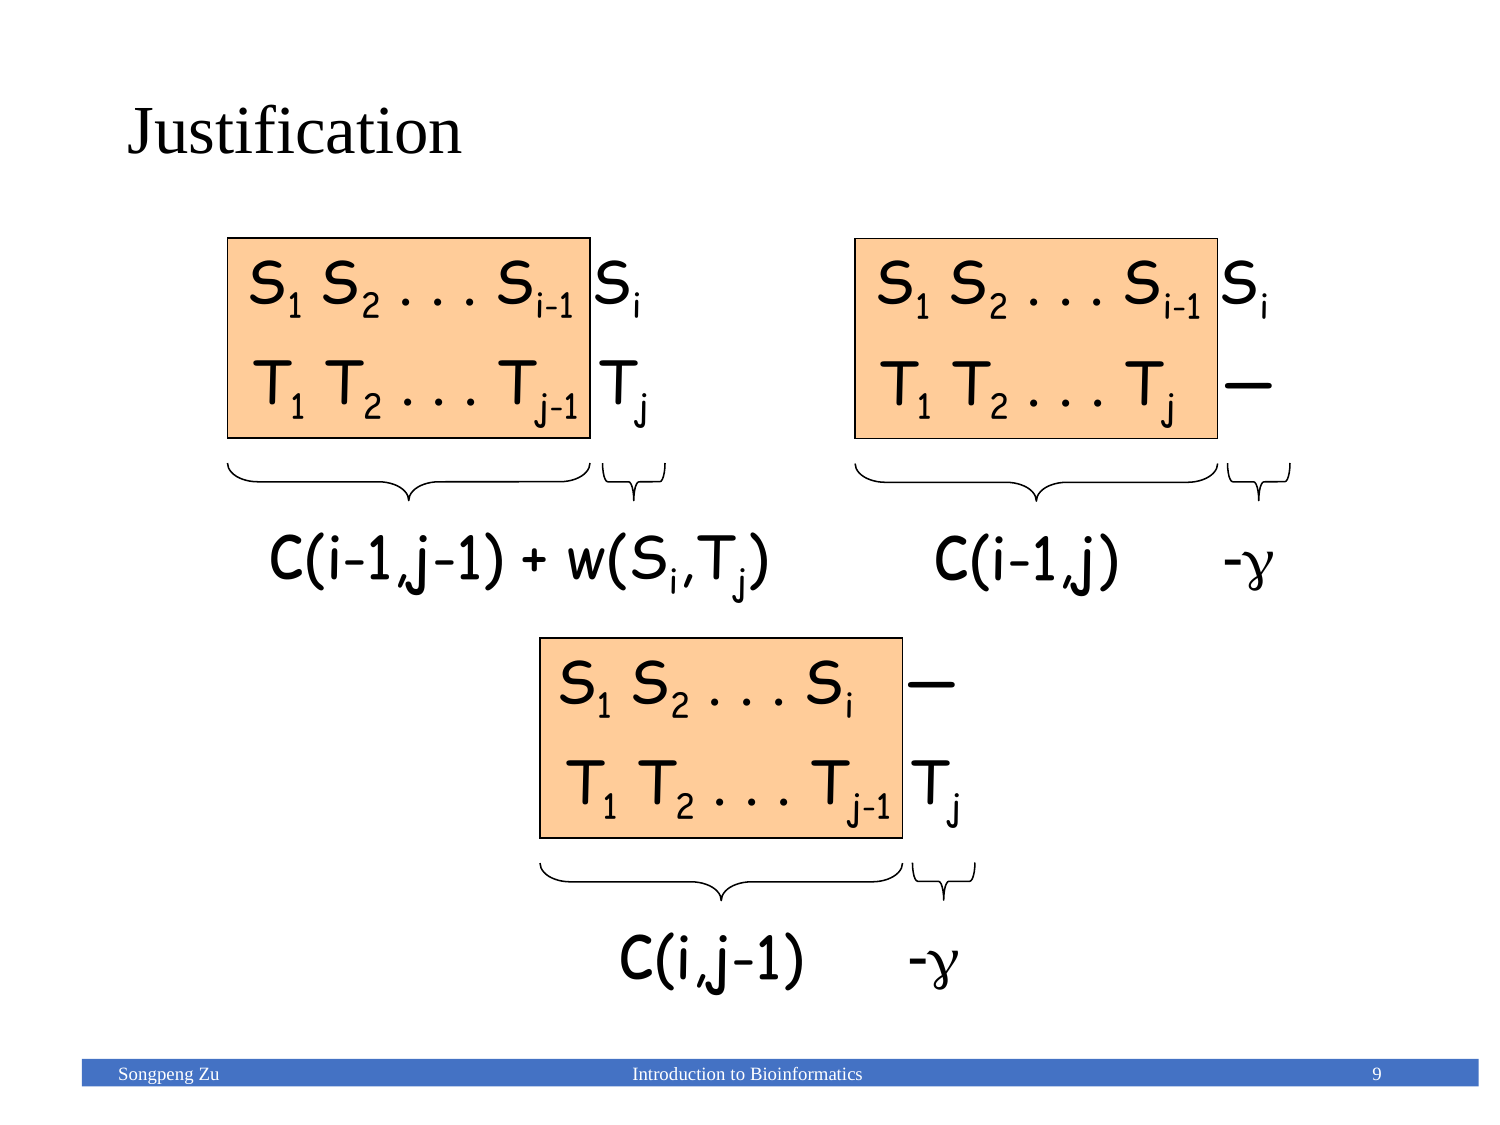

# Justification
S1 S2 . . . Si-1 Si

T1 T2 . . . Tj-1 Tj
S1 S2 . . . Si-1 Si

T1 T2 . . . Tj    —

C(i-1,j-1) + w(Si,Tj)

C(i-1,j)      −γ
S1 S2 . . . Si   —

T1 T2 . . . Tj-1 Tj

C(i,j-1)      −γ
Songpeng Zu
Introduction to Bioinformatics
9